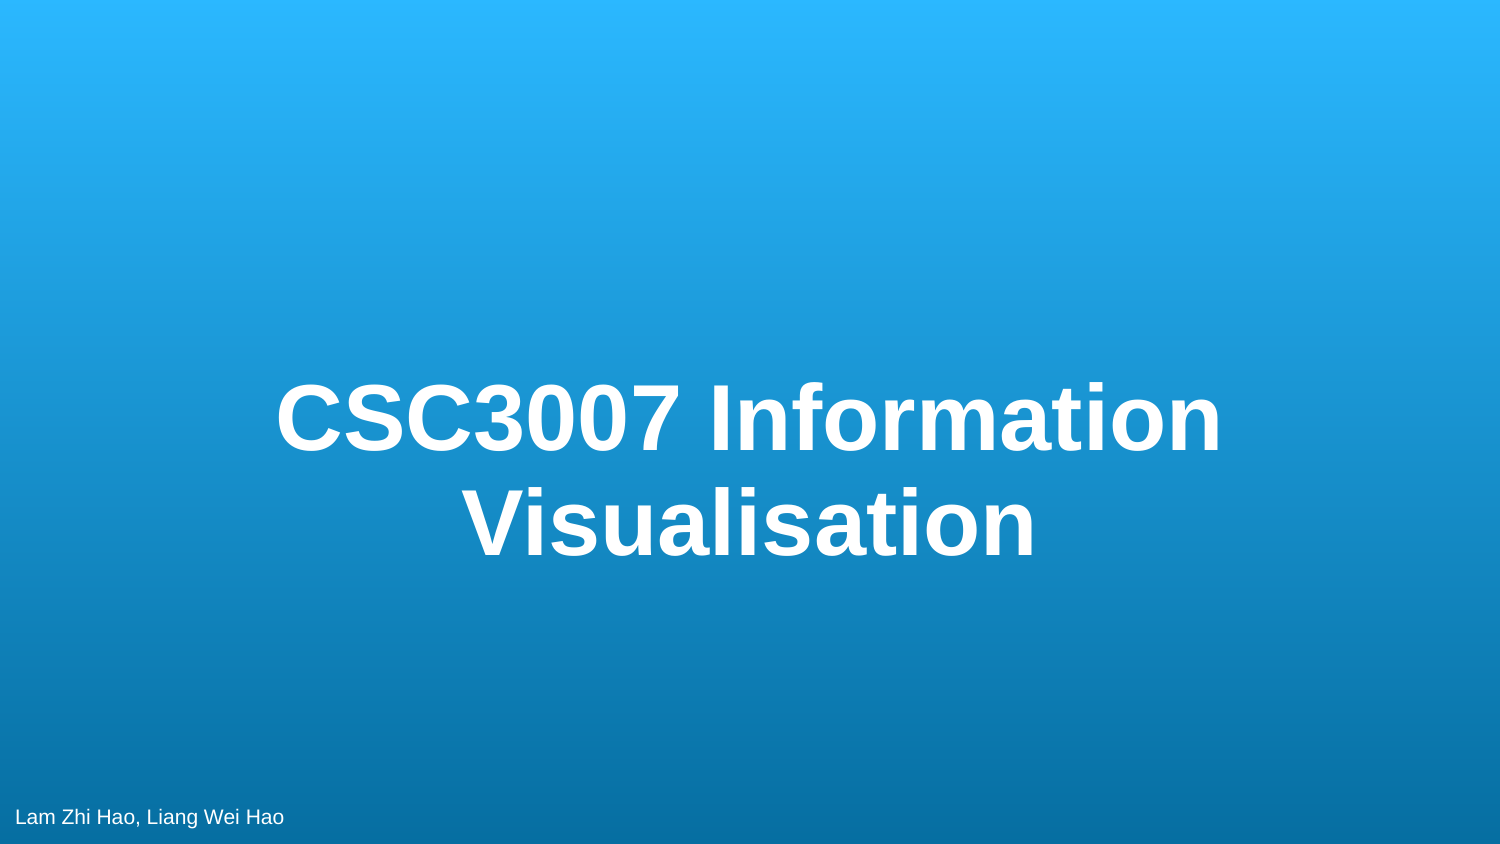

# CSC3007 Information Visualisation
Lam Zhi Hao, Liang Wei Hao